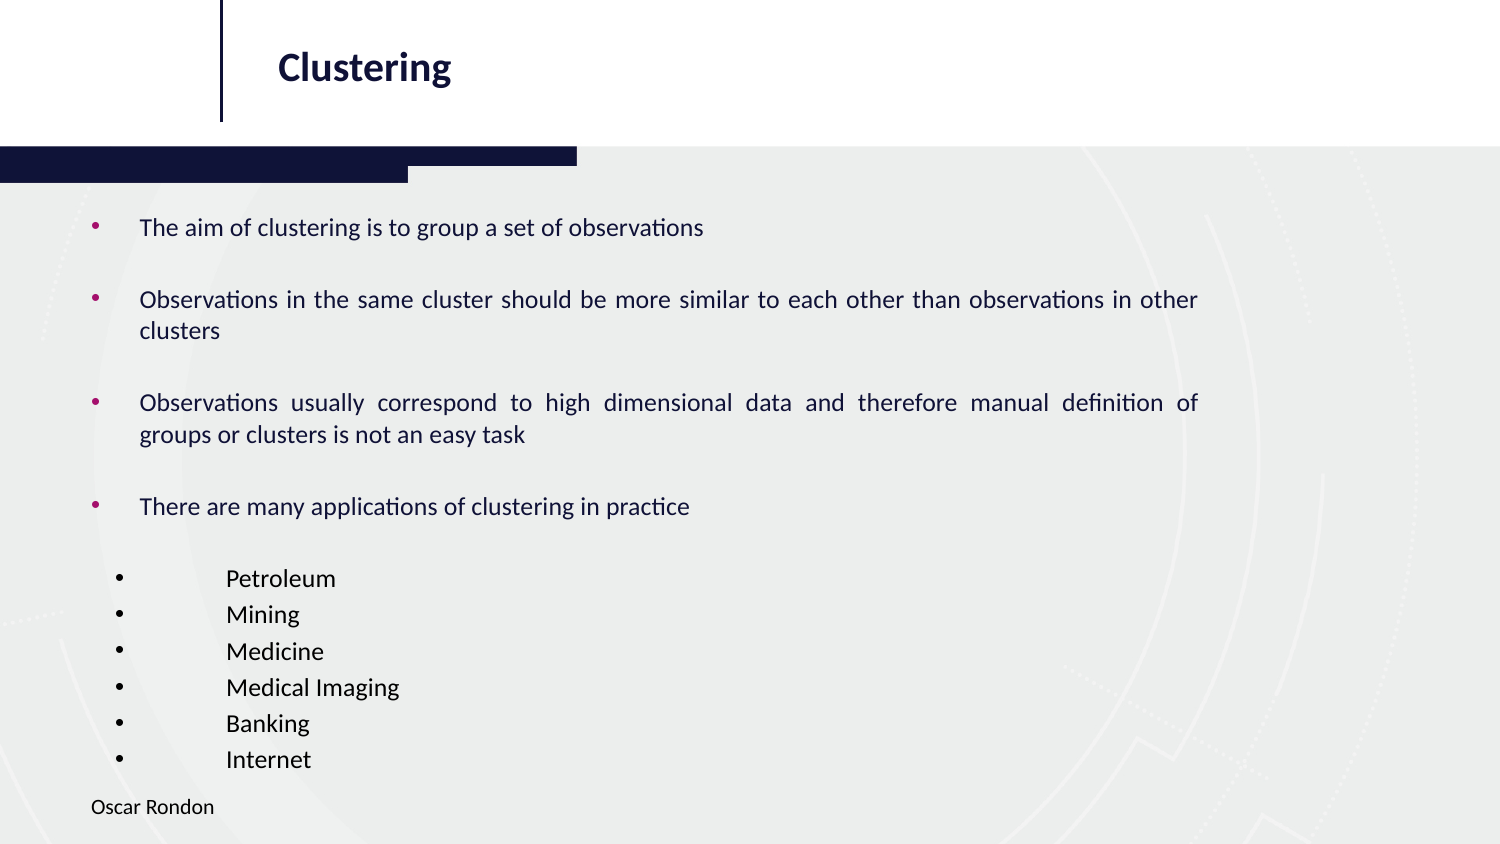

Clustering
The aim of clustering is to group a set of observations

Observations in the same cluster should be more similar to each other than observations in other clusters

Observations usually correspond to high dimensional data and therefore manual definition of groups or clusters is not an easy task

There are many applications of clustering in practice

Petroleum
Mining
Medicine
Medical Imaging
Banking
Internet

Oscar Rondon